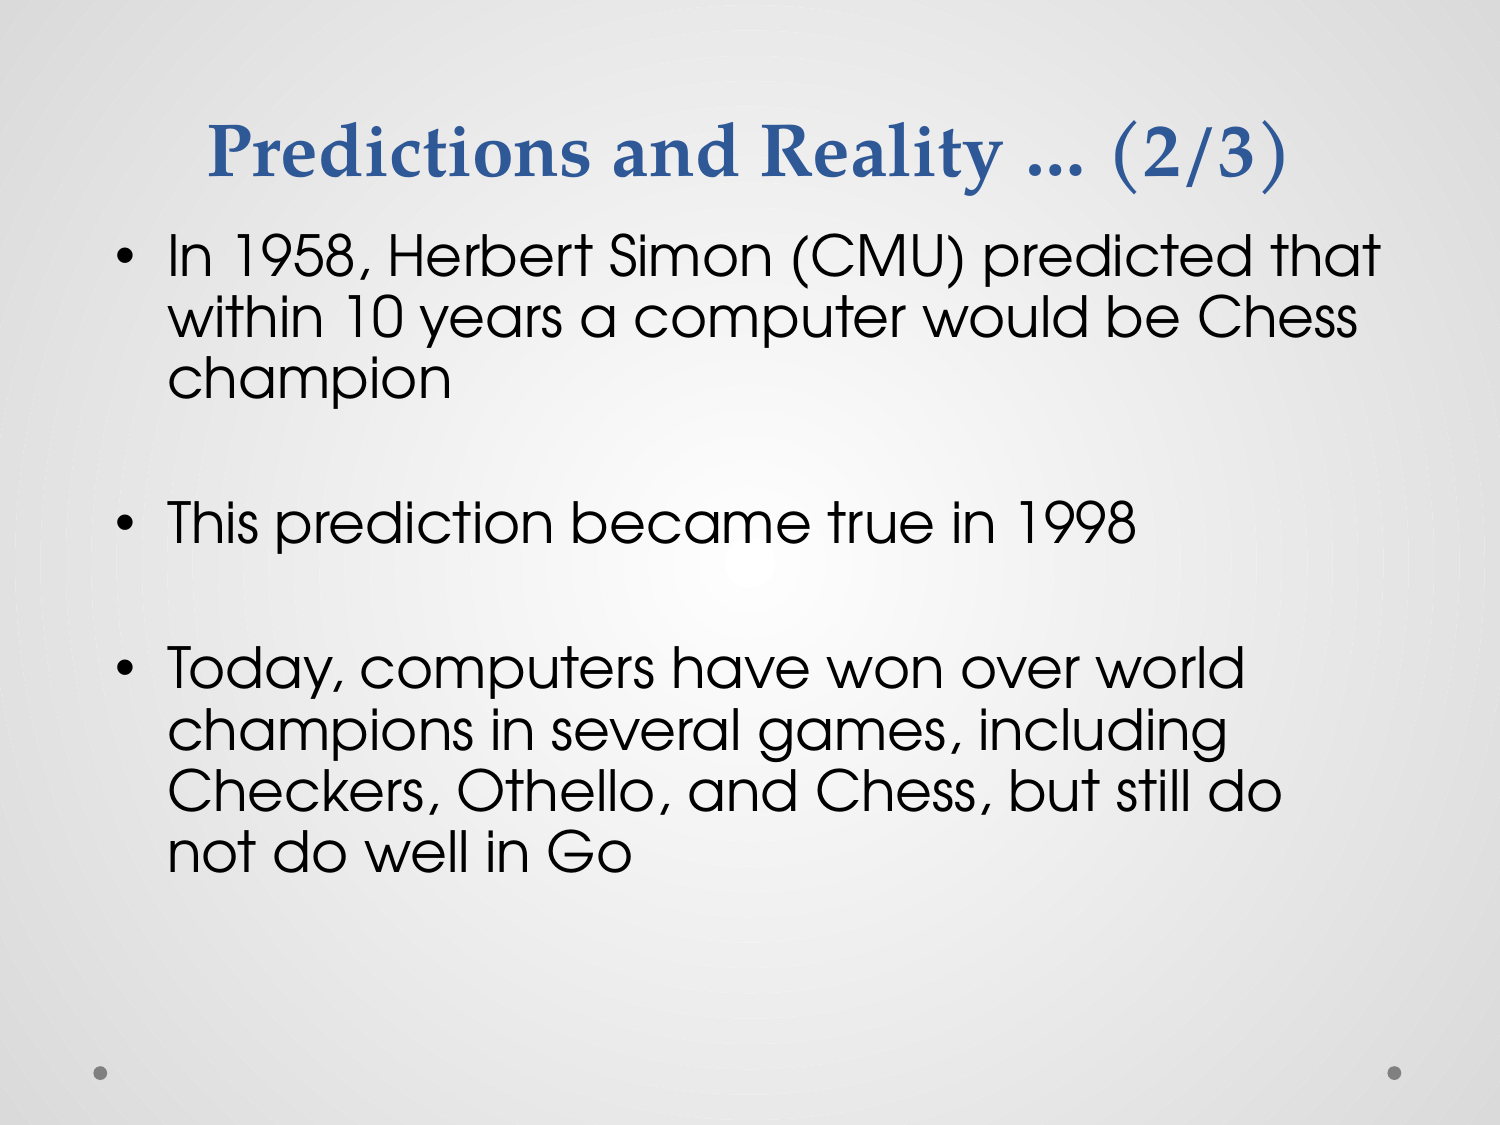

# Predictions and Reality … (2/3)
In 1958, Herbert Simon (CMU) predicted that within 10 years a computer would be Chess champion

This prediction became true in 1998

Today, computers have won over world champions in several games, including Checkers, Othello, and Chess, but still do not do well in Go